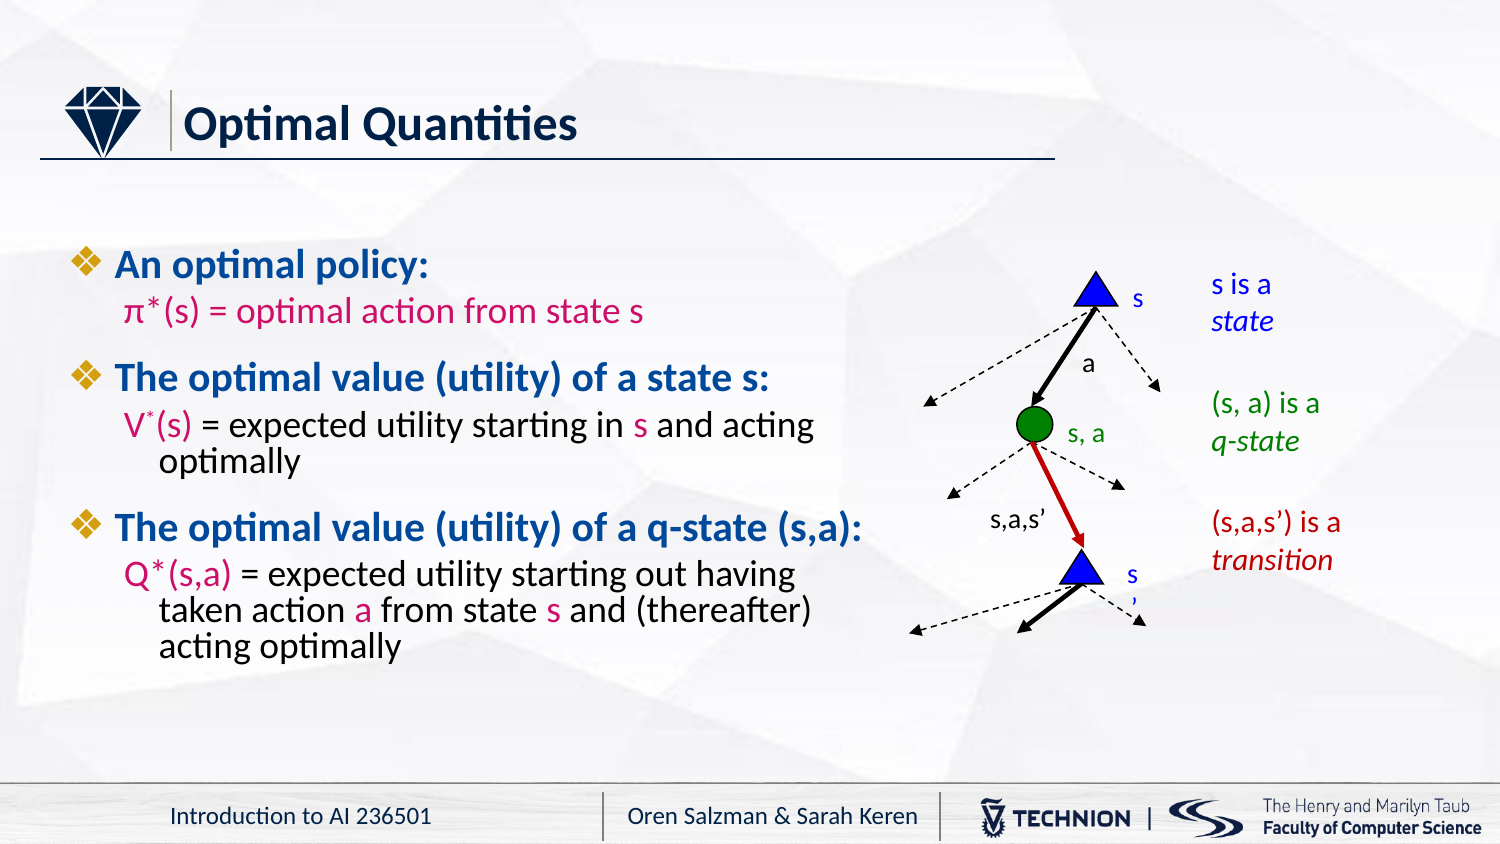

# Optimal Quantities

An optimal policy:
π*(s) = optimal action from state s
The optimal value (utility) of a state s:
V*(s) = expected utility starting in s and acting optimally
The optimal value (utility) of a q-state (s,a):
Q*(s,a) = expected utility starting out having taken action a from state s and (thereafter) acting optimally

s is a state

s
a
(s, a) is a q-state

s, a
s,a,s’
(s,a,s’) is a
transition
s’